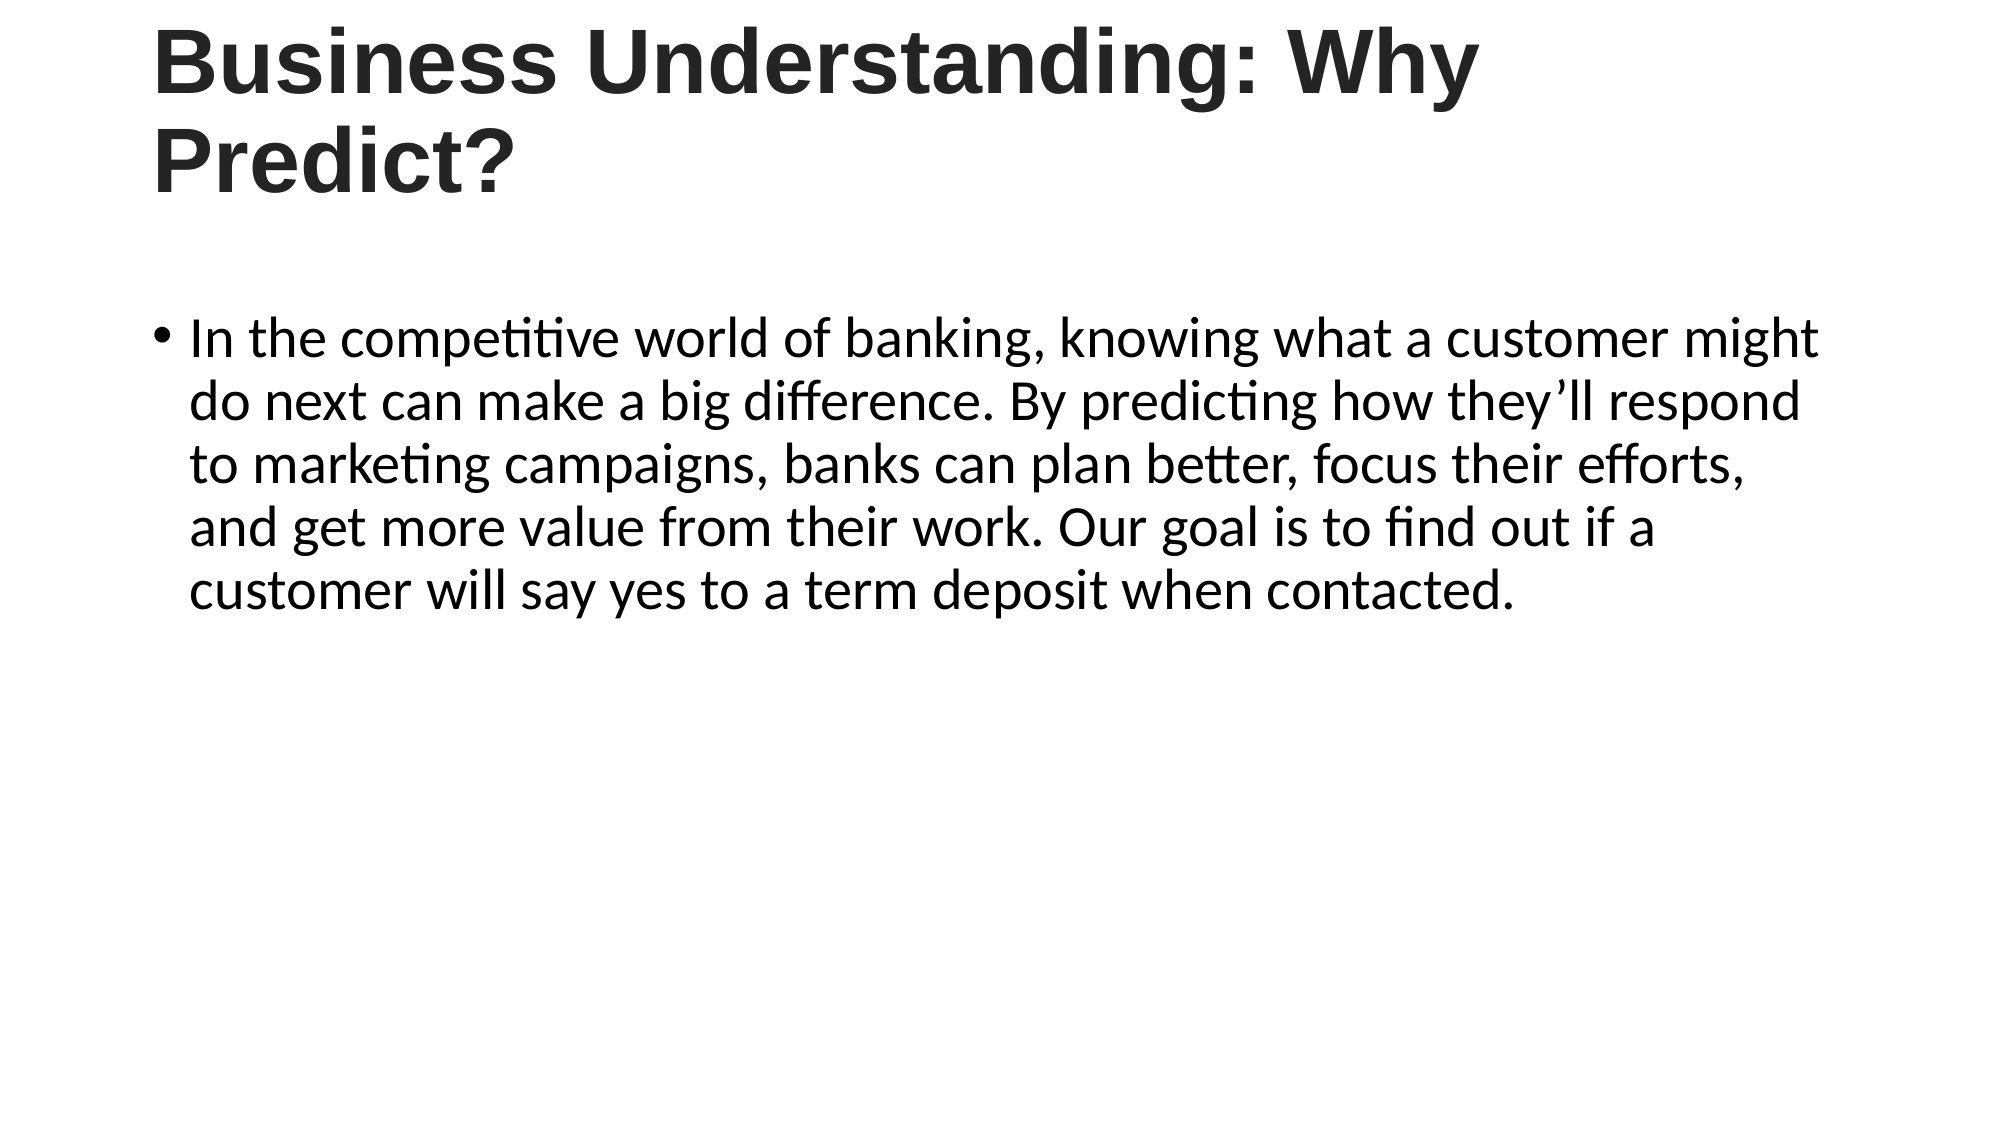

# Business Understanding: Why Predict?
In the competitive world of banking, knowing what a customer might do next can make a big difference. By predicting how they’ll respond to marketing campaigns, banks can plan better, focus their efforts, and get more value from their work. Our goal is to find out if a customer will say yes to a term deposit when contacted.